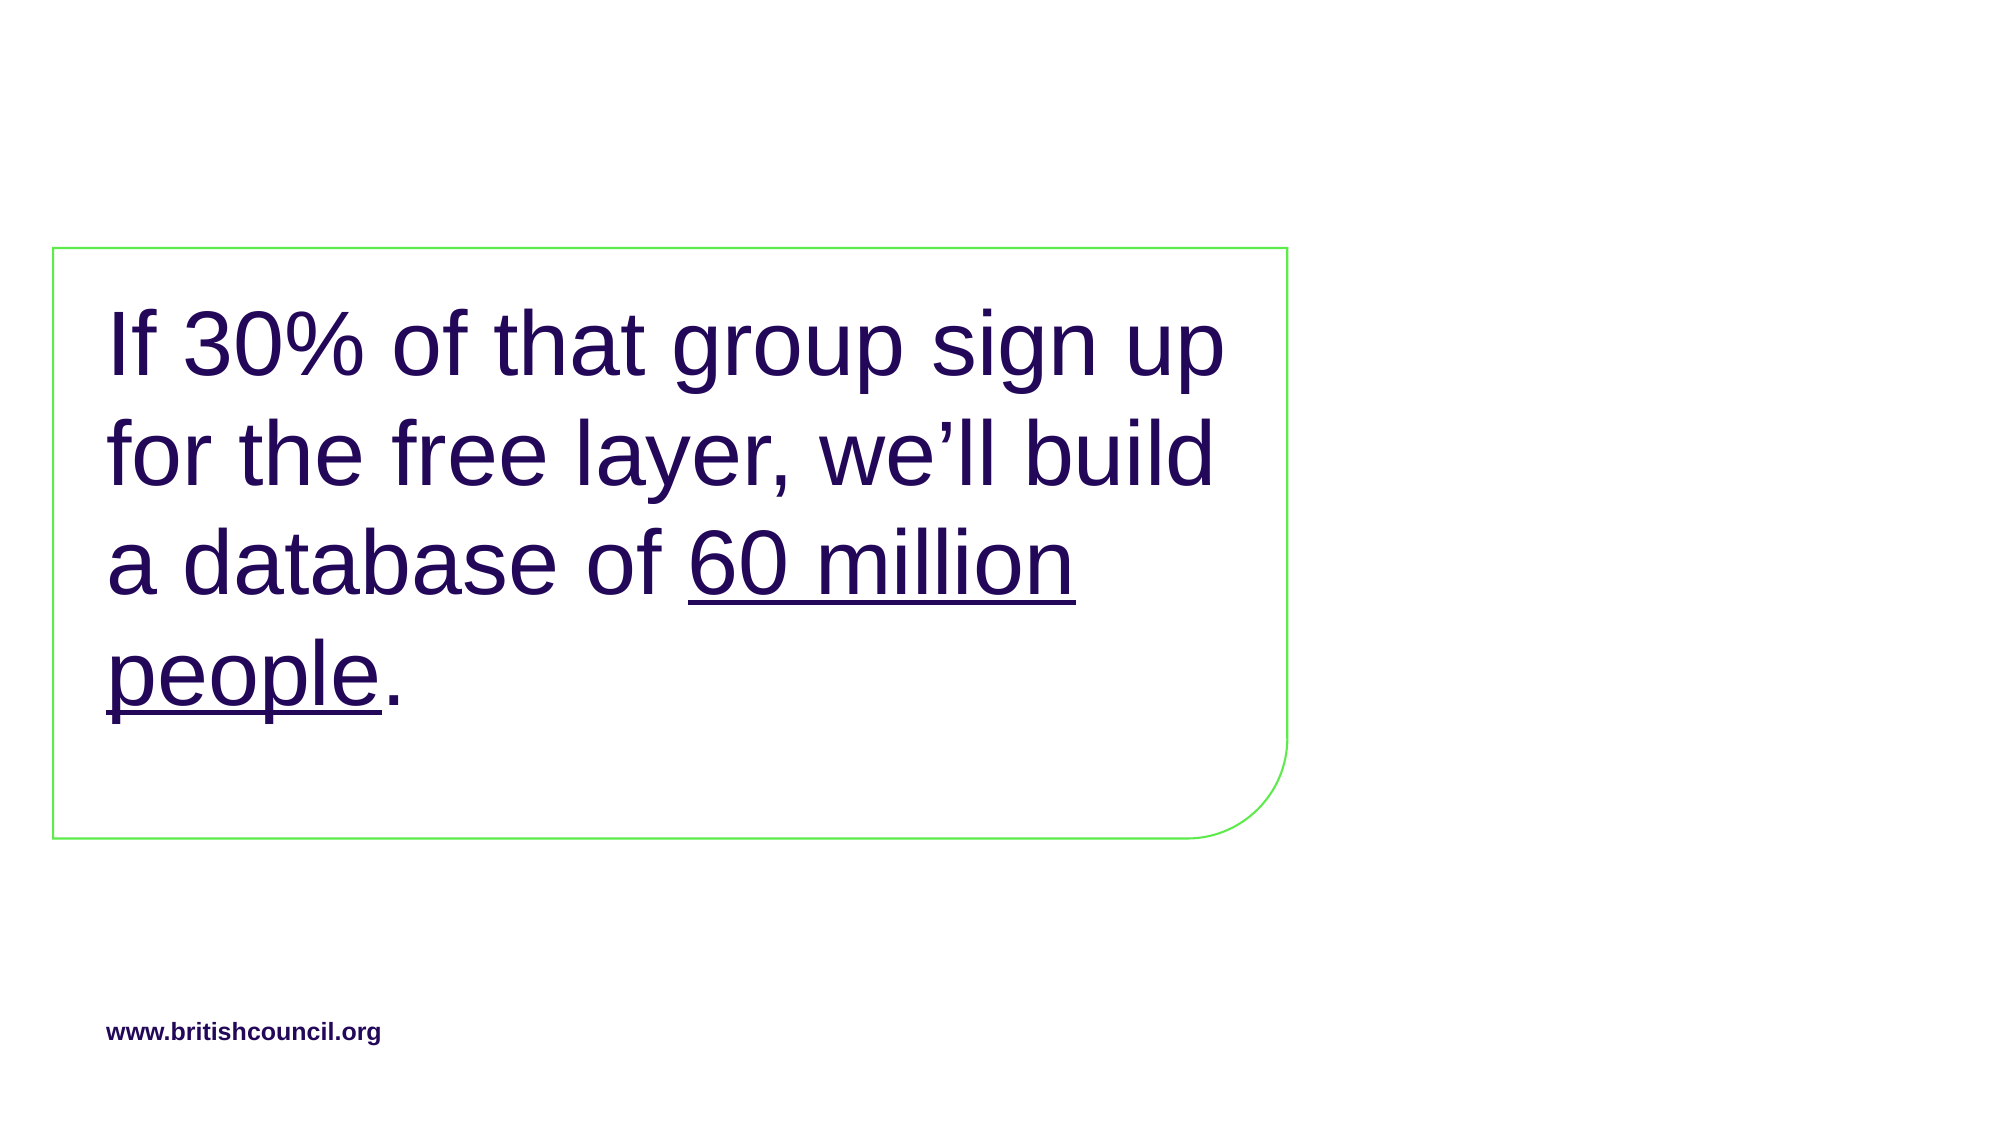

# If 30% of that group sign up for the free layer, we’ll build a database of 60 million people.
www.britishcouncil.org